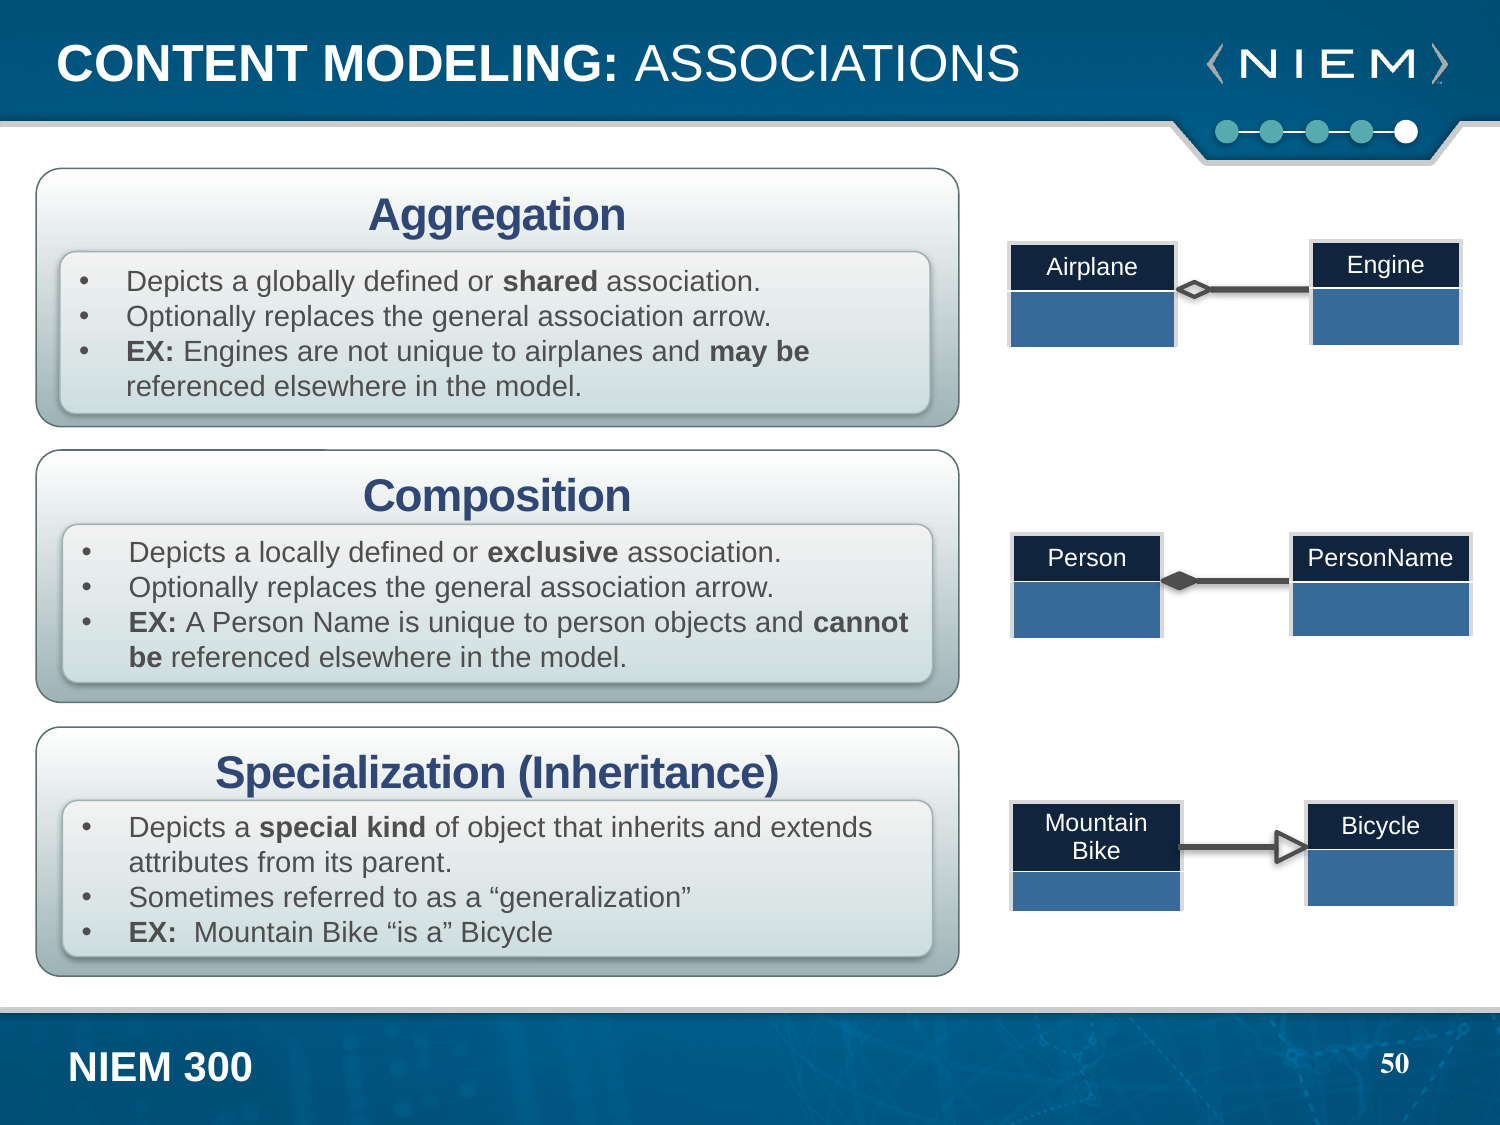

# Content Modeling: Associations

Aggregation
Depicts a globally defined or shared association.
Optionally replaces the general association arrow.
EX: Engines are not unique to airplanes and may be referenced elsewhere in the model.
| Engine |
| --- |
|  |
| Airplane |
| --- |
|  |

Composition
Depicts a locally defined or exclusive association.
Optionally replaces the general association arrow.
EX: A Person Name is unique to person objects and cannot be referenced elsewhere in the model.
| Person |
| --- |
|  |
| PersonName |
| --- |
|  |

Specialization (Inheritance)
Depicts a special kind of object that inherits and extends attributes from its parent.
Sometimes referred to as a “generalization”
EX:  Mountain Bike “is a” Bicycle
| Mountain Bike |
| --- |
|  |
| Bicycle |
| --- |
|  |

50